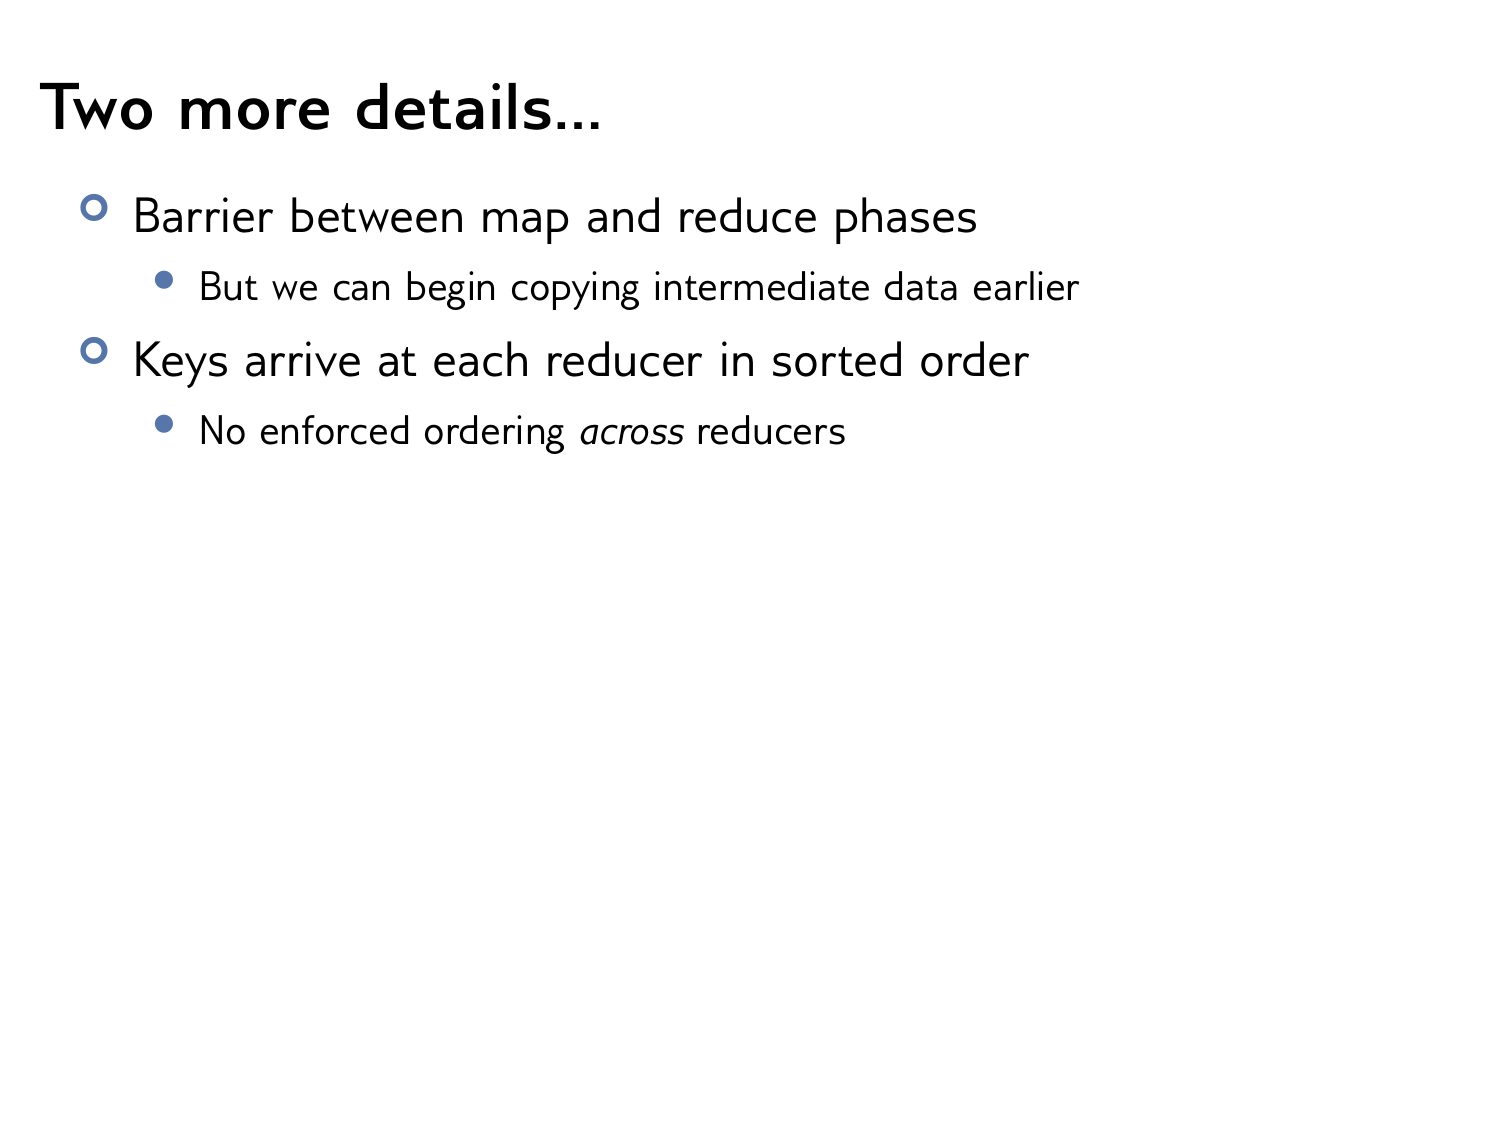

# Two more details…
Barrier between map and reduce phases
But we can begin copying intermediate data earlier
Keys arrive at each reducer in sorted order
No enforced ordering across reducers